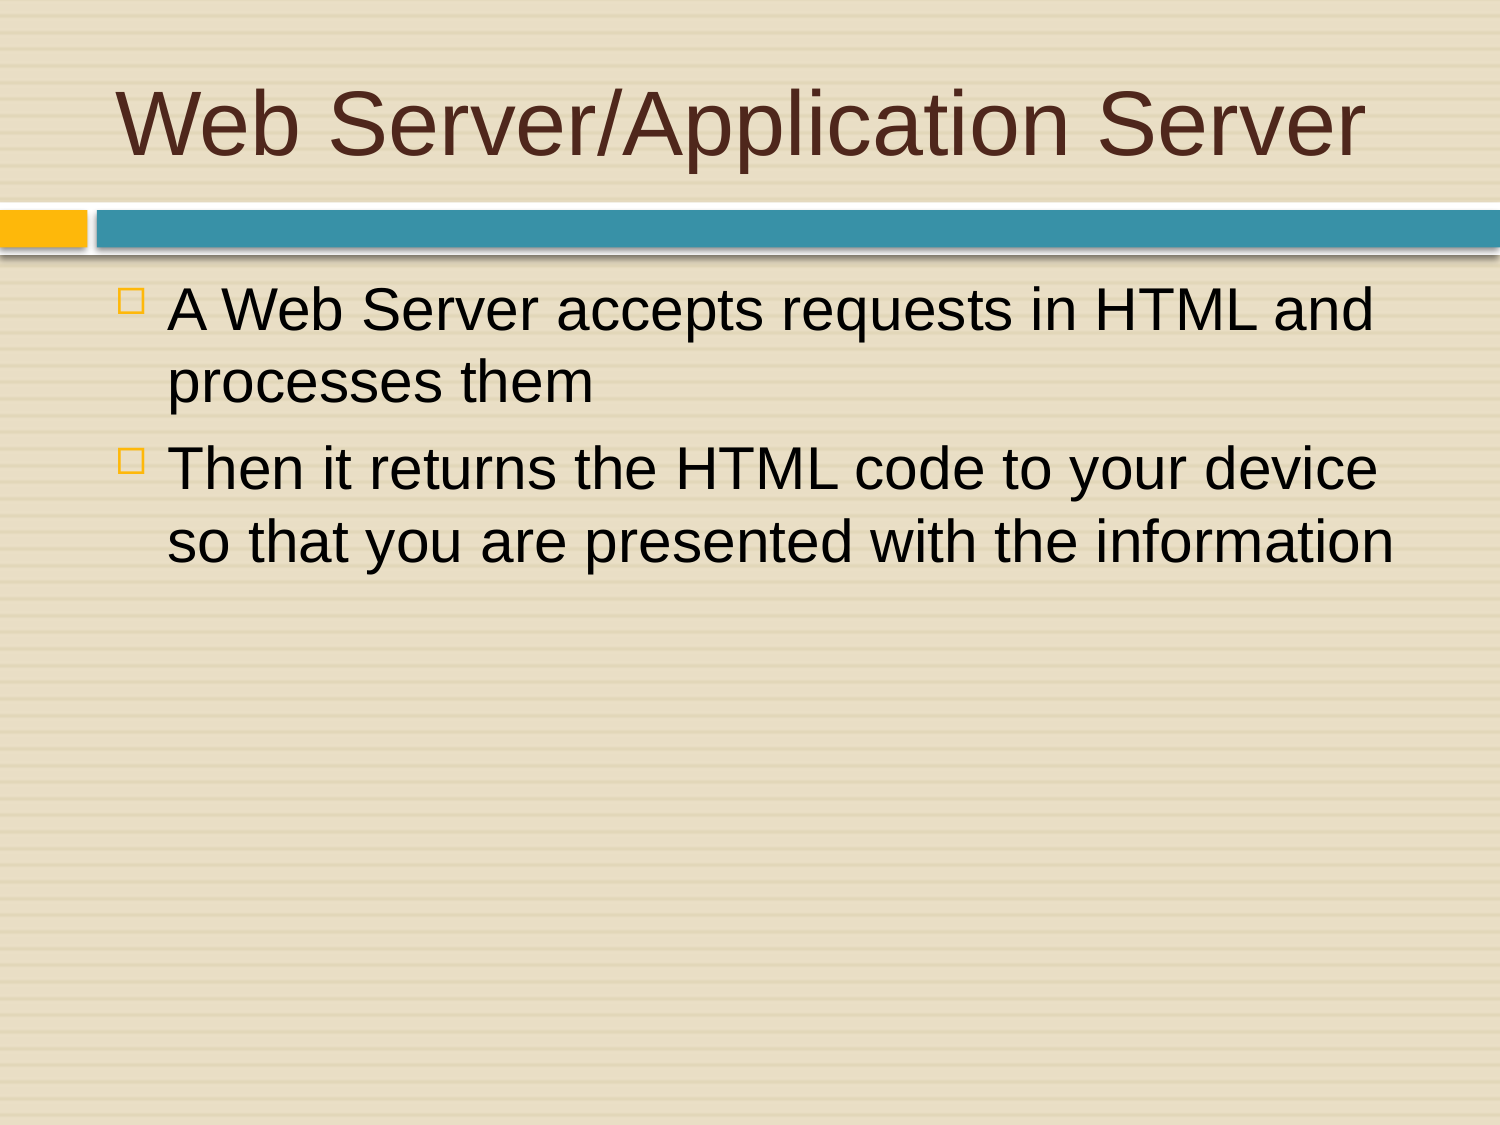

# Web Server/Application Server
A Web Server accepts requests in HTML and processes them
Then it returns the HTML code to your device so that you are presented with the information